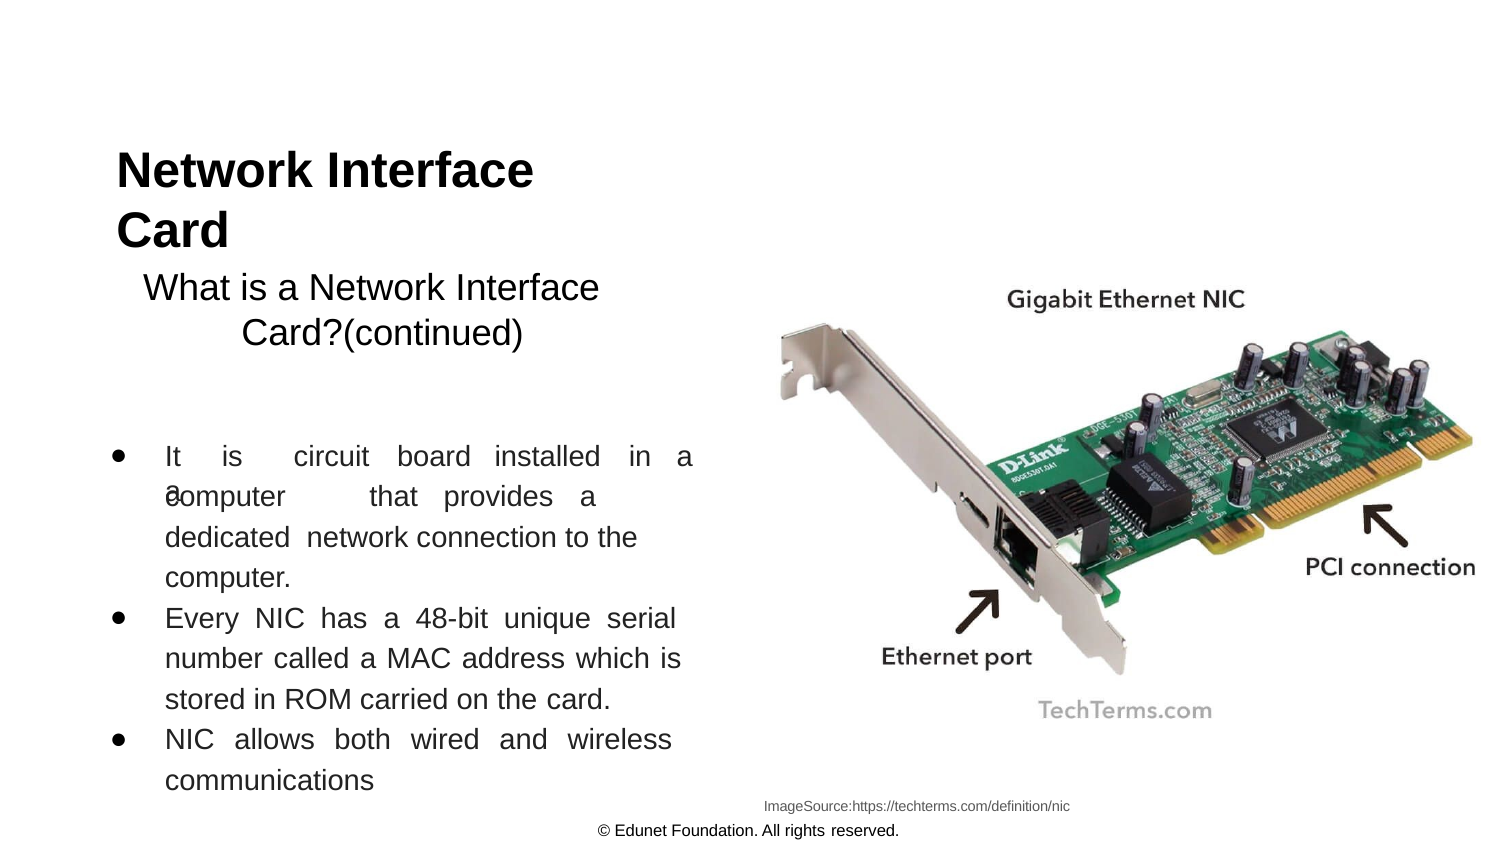

# Network Interface Card
What is a Network Interface  Card?(continued)

It	is	a
circuit	board
installed	in	a
computer	that	provides	a	dedicated  network connection to the computer.
Every NIC has a 48-bit unique serial  number called a MAC address which is  stored in ROM carried on the card.
NIC allows both wired and wireless  communications
ImageSource:https://techterms.com/definition/nic
© Edunet Foundation. All rights reserved.